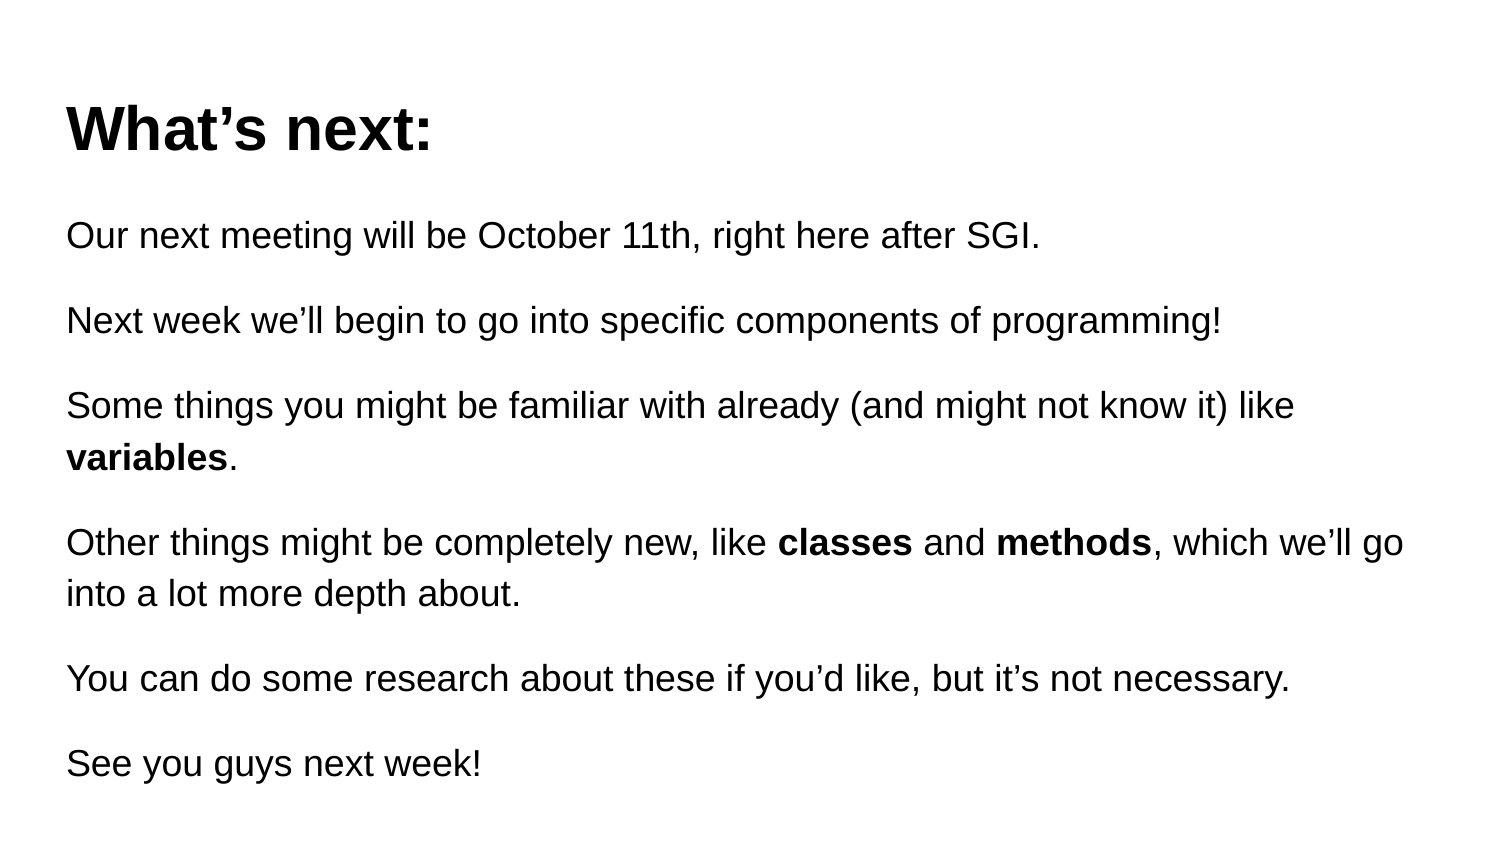

# What’s next:
Our next meeting will be October 11th, right here after SGI.
Next week we’ll begin to go into specific components of programming!
Some things you might be familiar with already (and might not know it) like variables.
Other things might be completely new, like classes and methods, which we’ll go into a lot more depth about.
You can do some research about these if you’d like, but it’s not necessary.
See you guys next week!